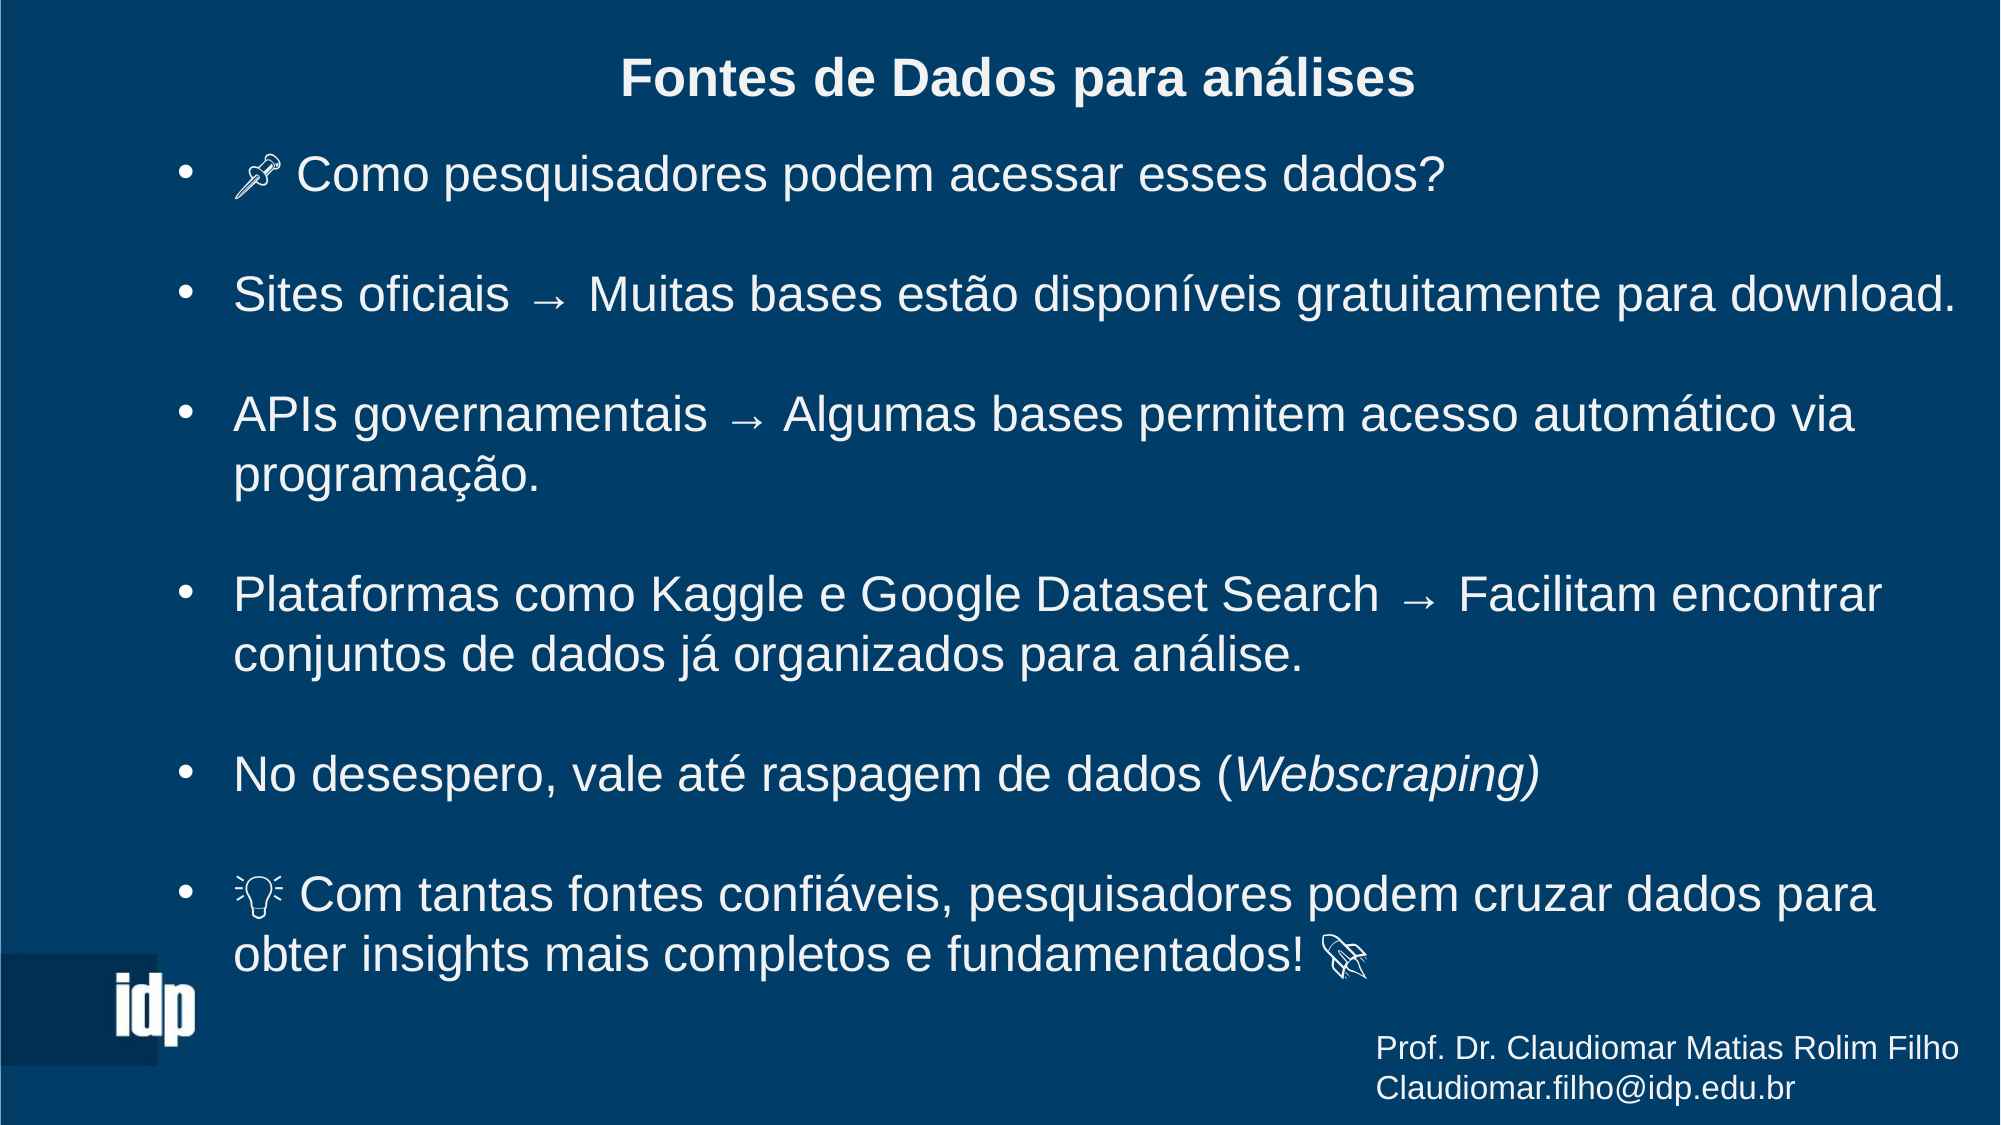

Fontes de Dados para análises
📌 Como pesquisadores podem acessar esses dados?

Sites oficiais → Muitas bases estão disponíveis gratuitamente para download.

APIs governamentais → Algumas bases permitem acesso automático via programação.

Plataformas como Kaggle e Google Dataset Search → Facilitam encontrar conjuntos de dados já organizados para análise.

No desespero, vale até raspagem de dados (Webscraping)

💡 Com tantas fontes confiáveis, pesquisadores podem cruzar dados para obter insights mais completos e fundamentados! 🚀
Prof. Dr. Claudiomar Matias Rolim Filho
Claudiomar.filho@idp.edu.br